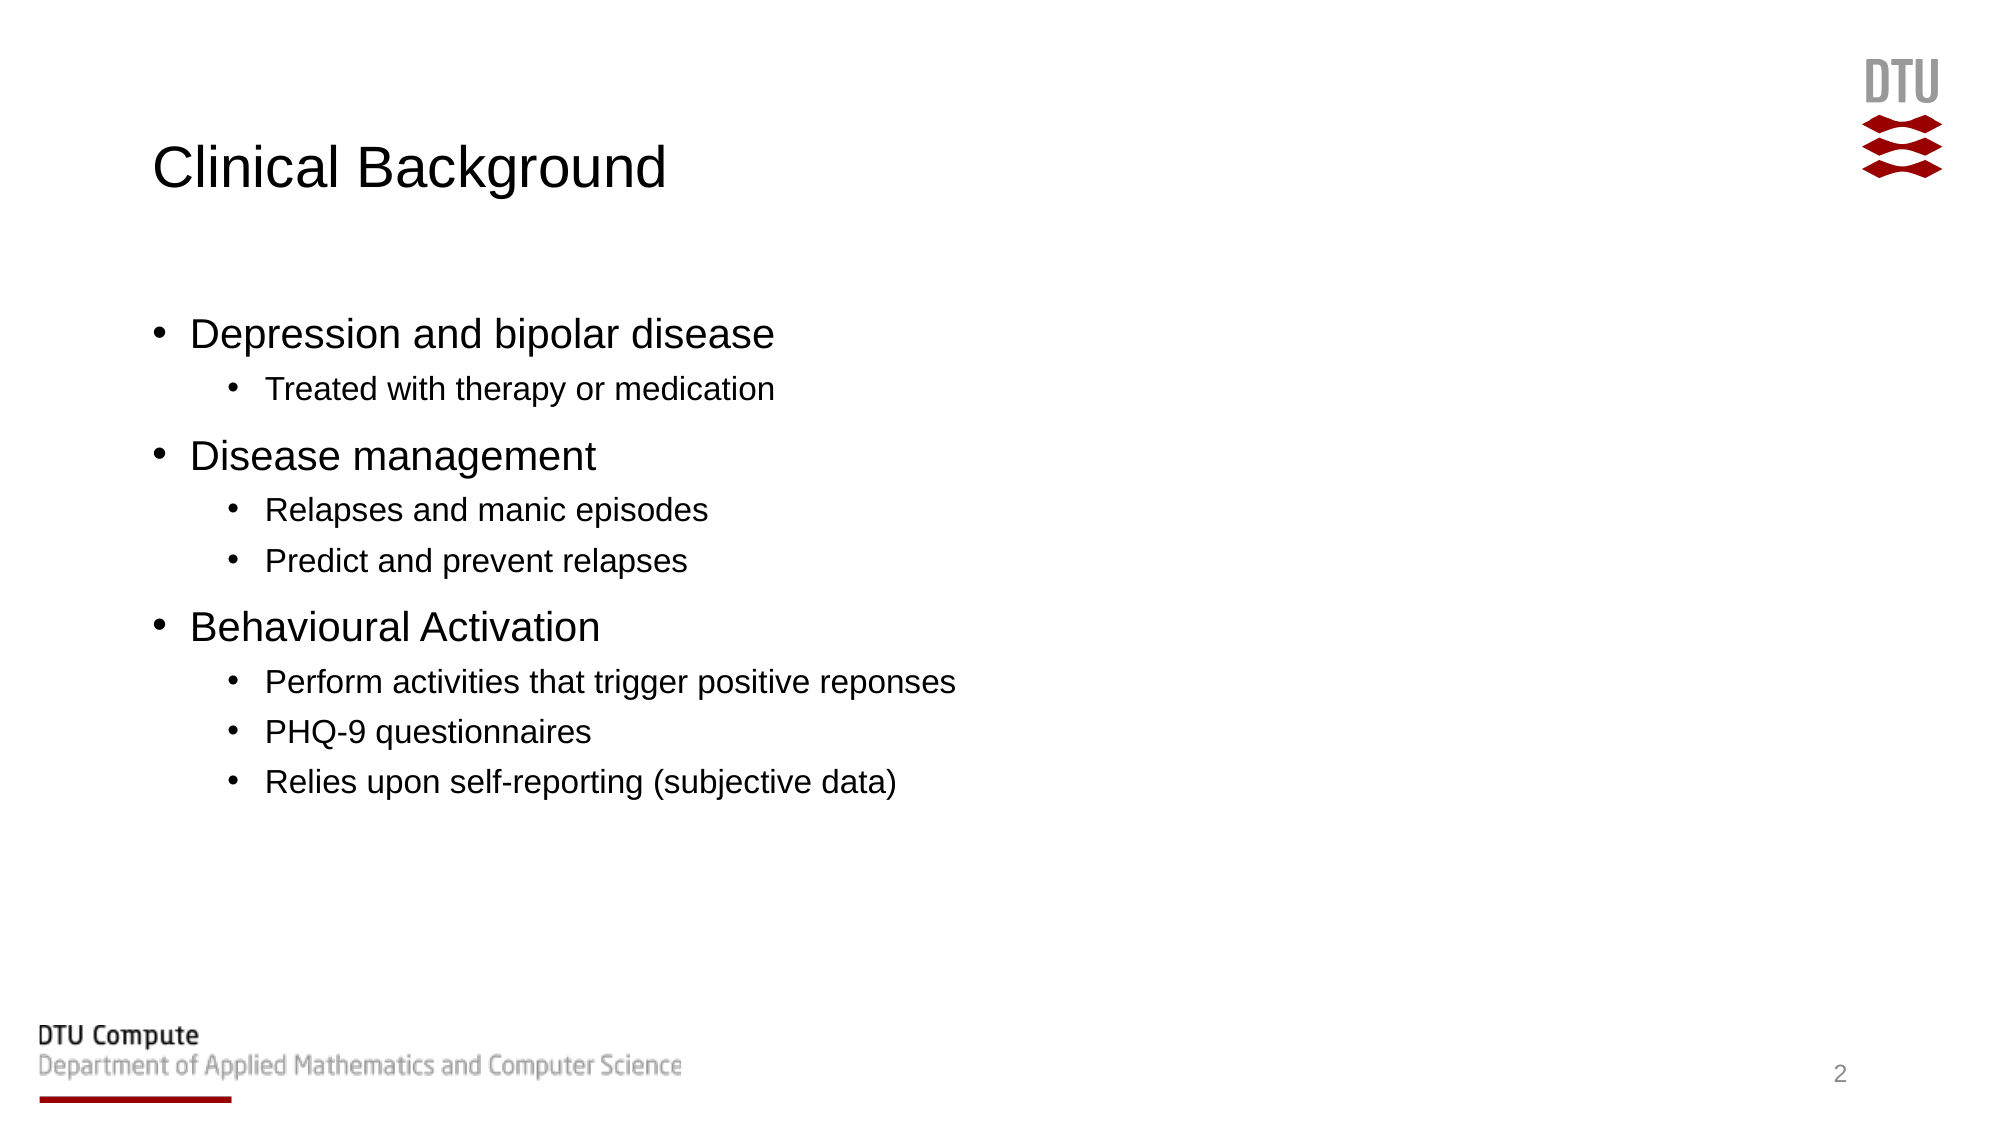

# Clinical Background
Depression and bipolar disease
Treated with therapy or medication
Disease management
Relapses and manic episodes
Predict and prevent relapses
Behavioural Activation
Perform activities that trigger positive reponses
PHQ-9 questionnaires
Relies upon self-reporting (subjective data)
2